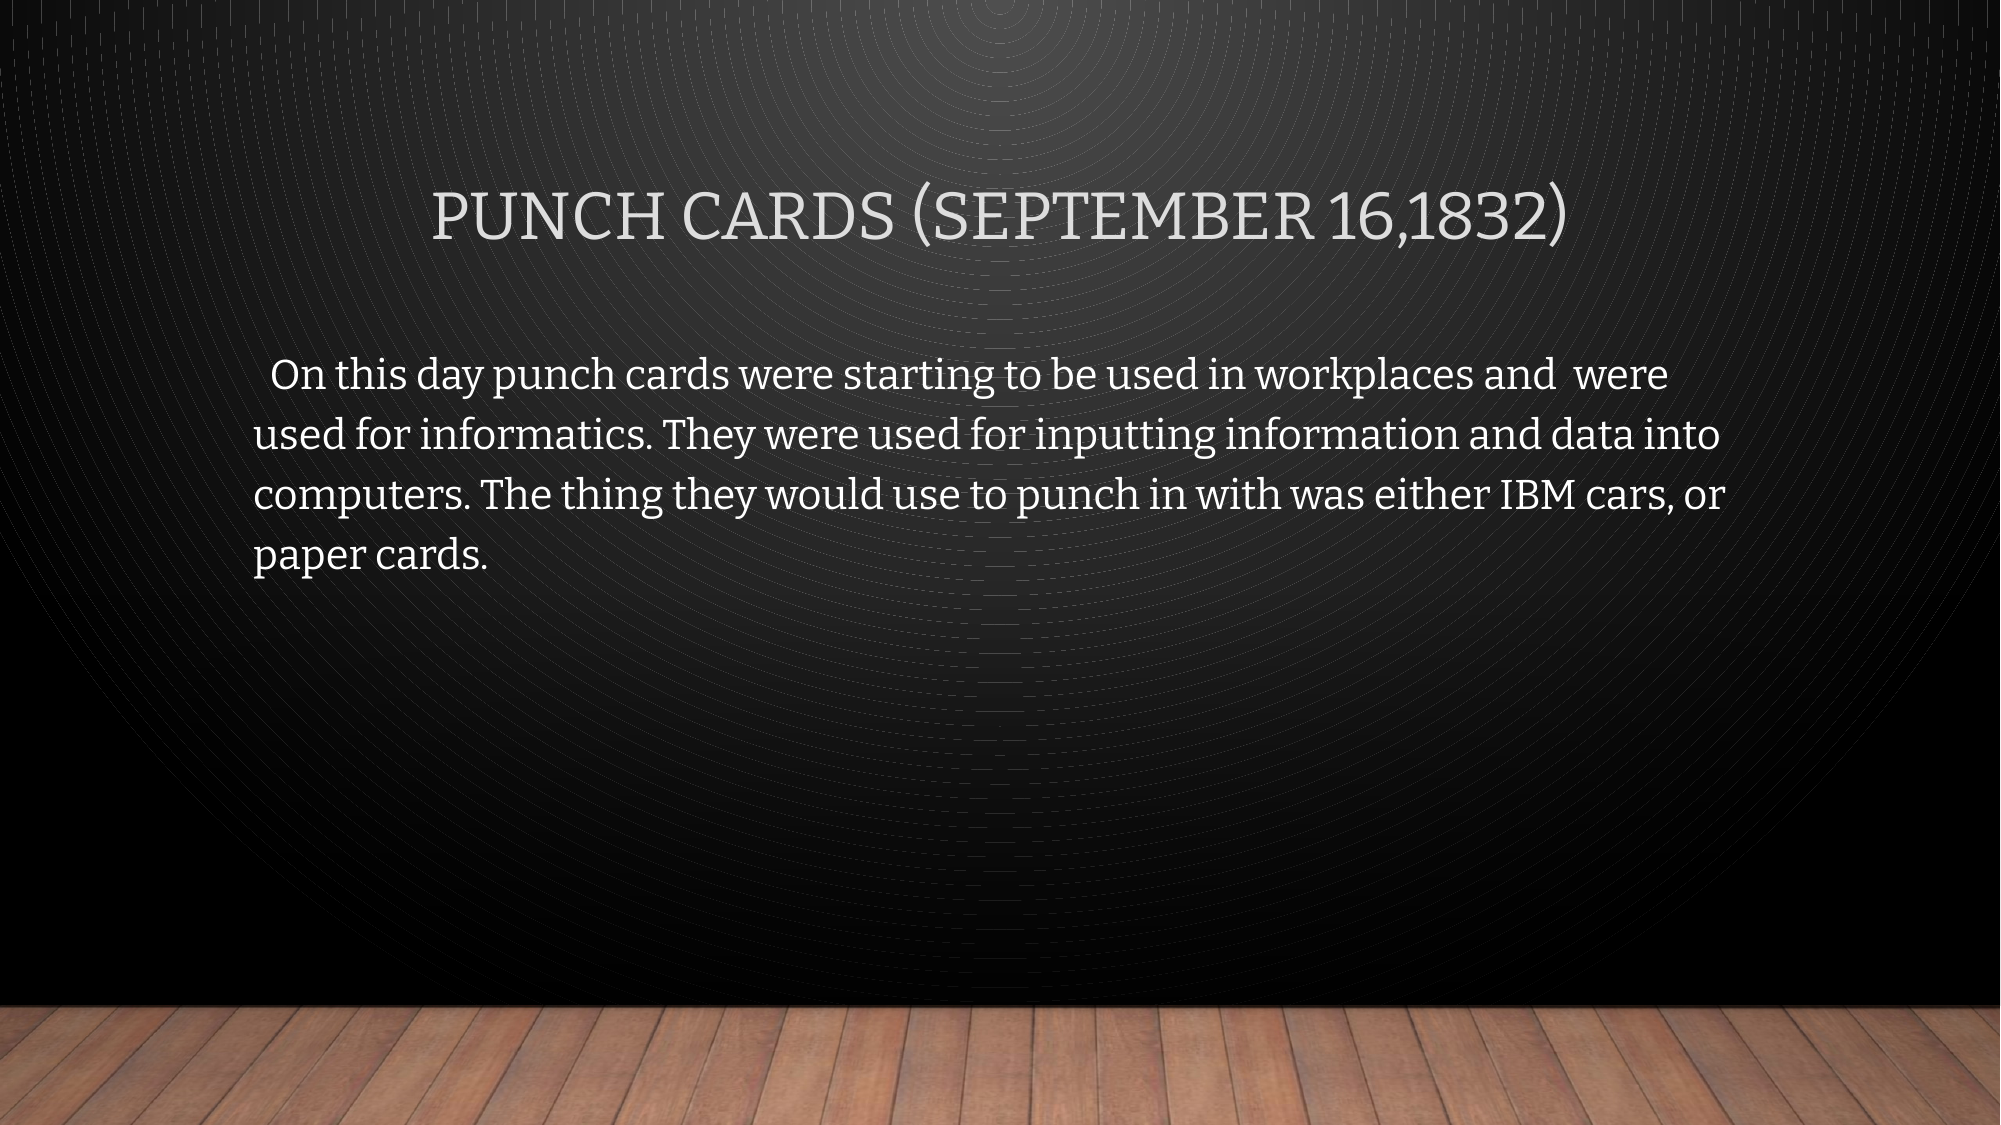

# Punch Cards (September 16,1832)
  On this day punch cards were starting to be used in workplaces and  were used for informatics. They were used for inputting information and data into computers. The thing they would use to punch in with was either IBM cars, or paper cards.